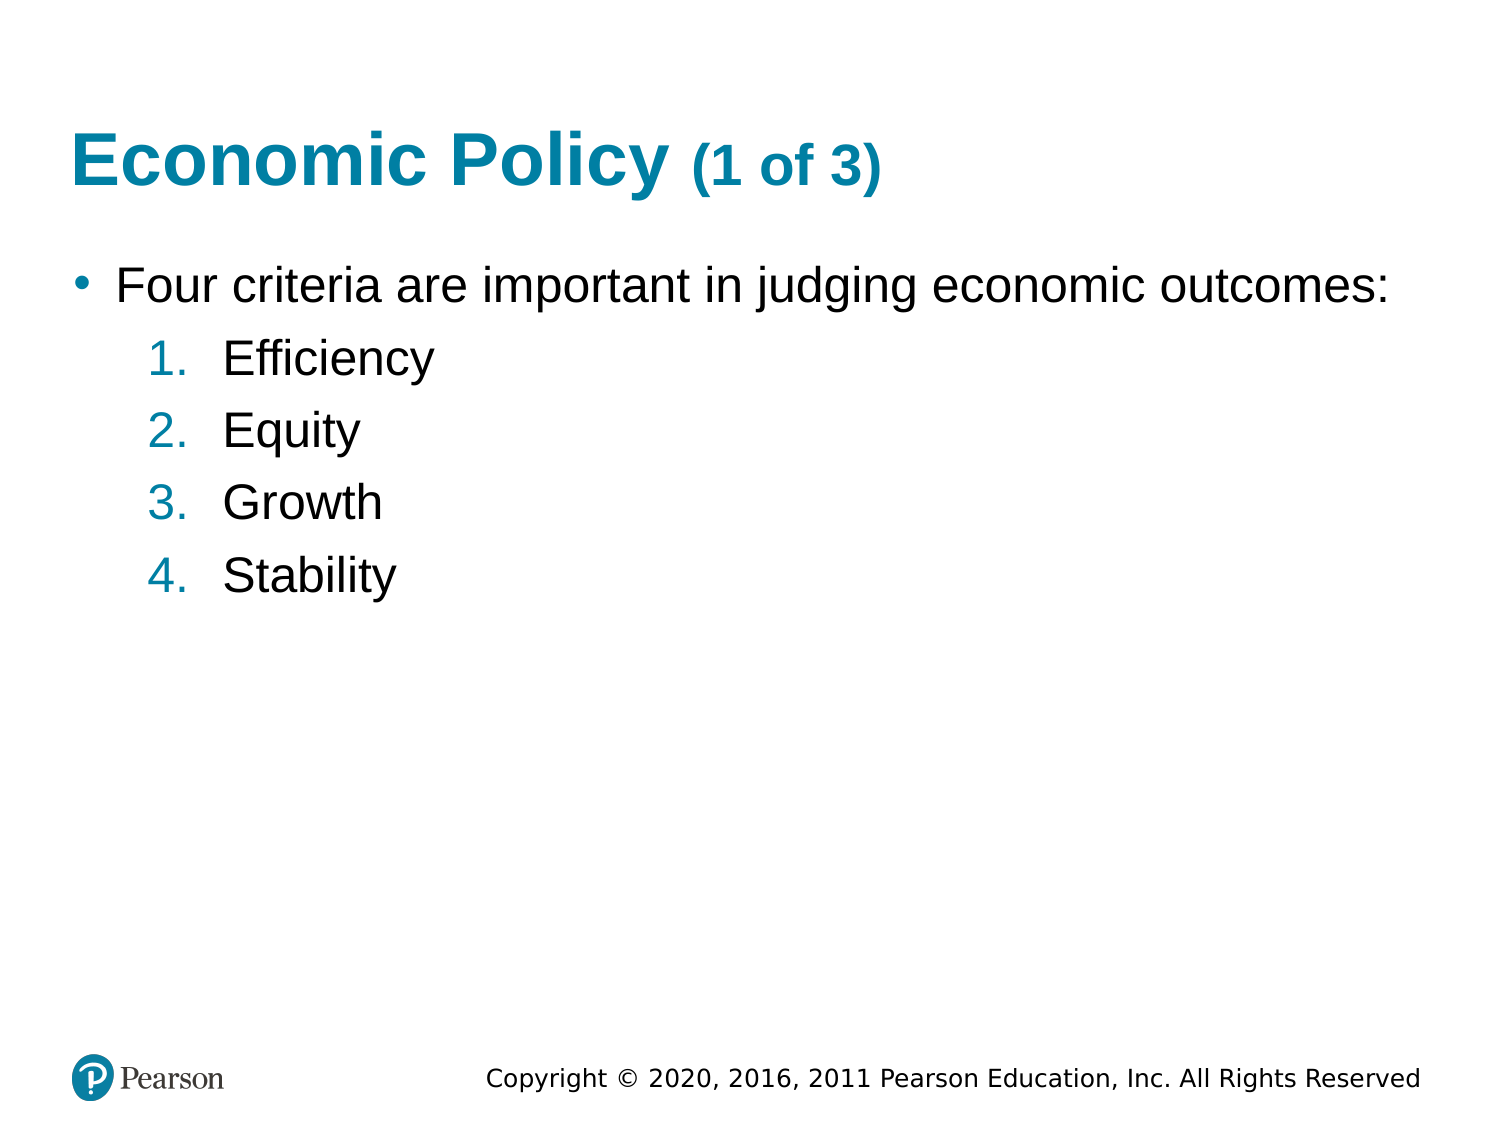

# Economic Policy (1 of 3)
Four criteria are important in judging economic outcomes:
Efficiency
Equity
Growth
Stability